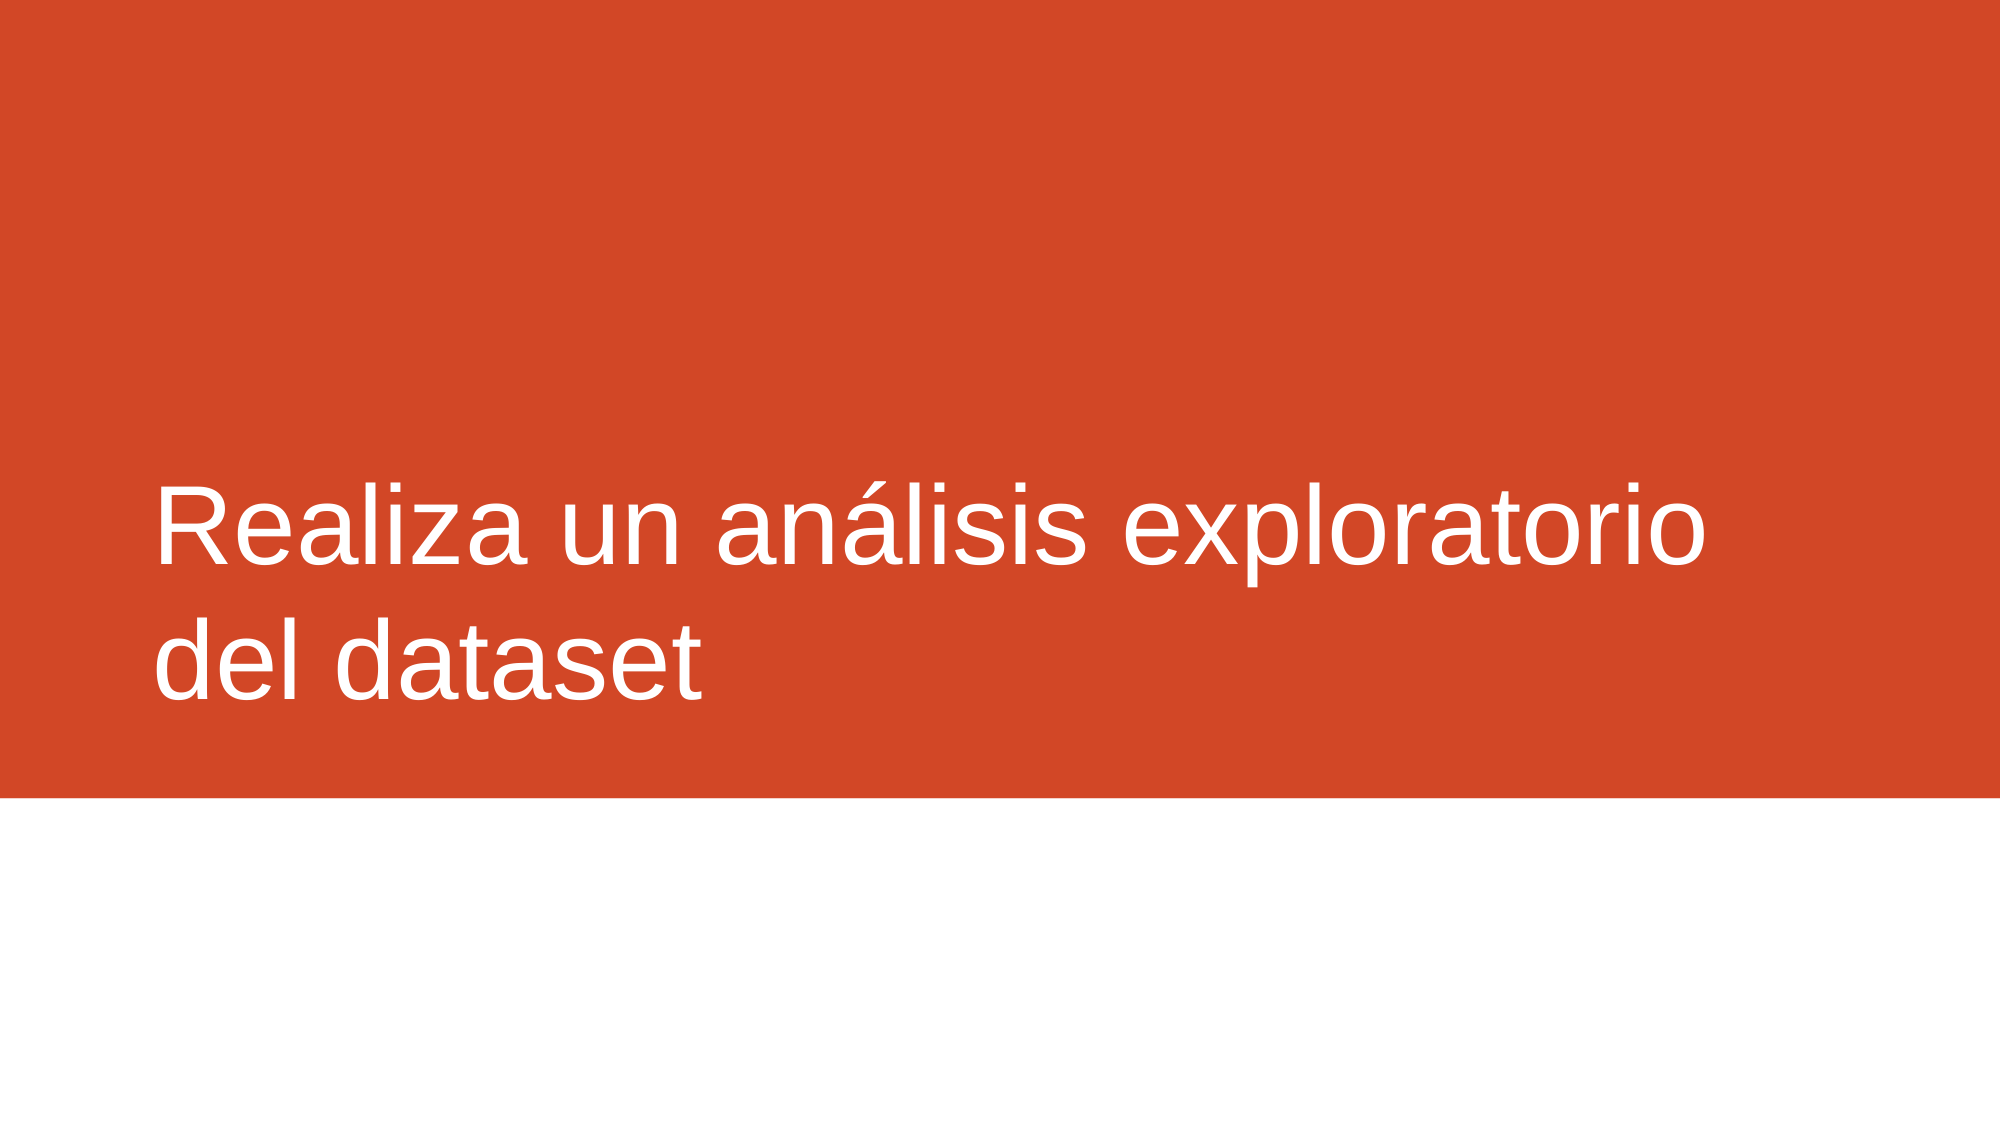

# Realiza un análisis exploratorio del dataset